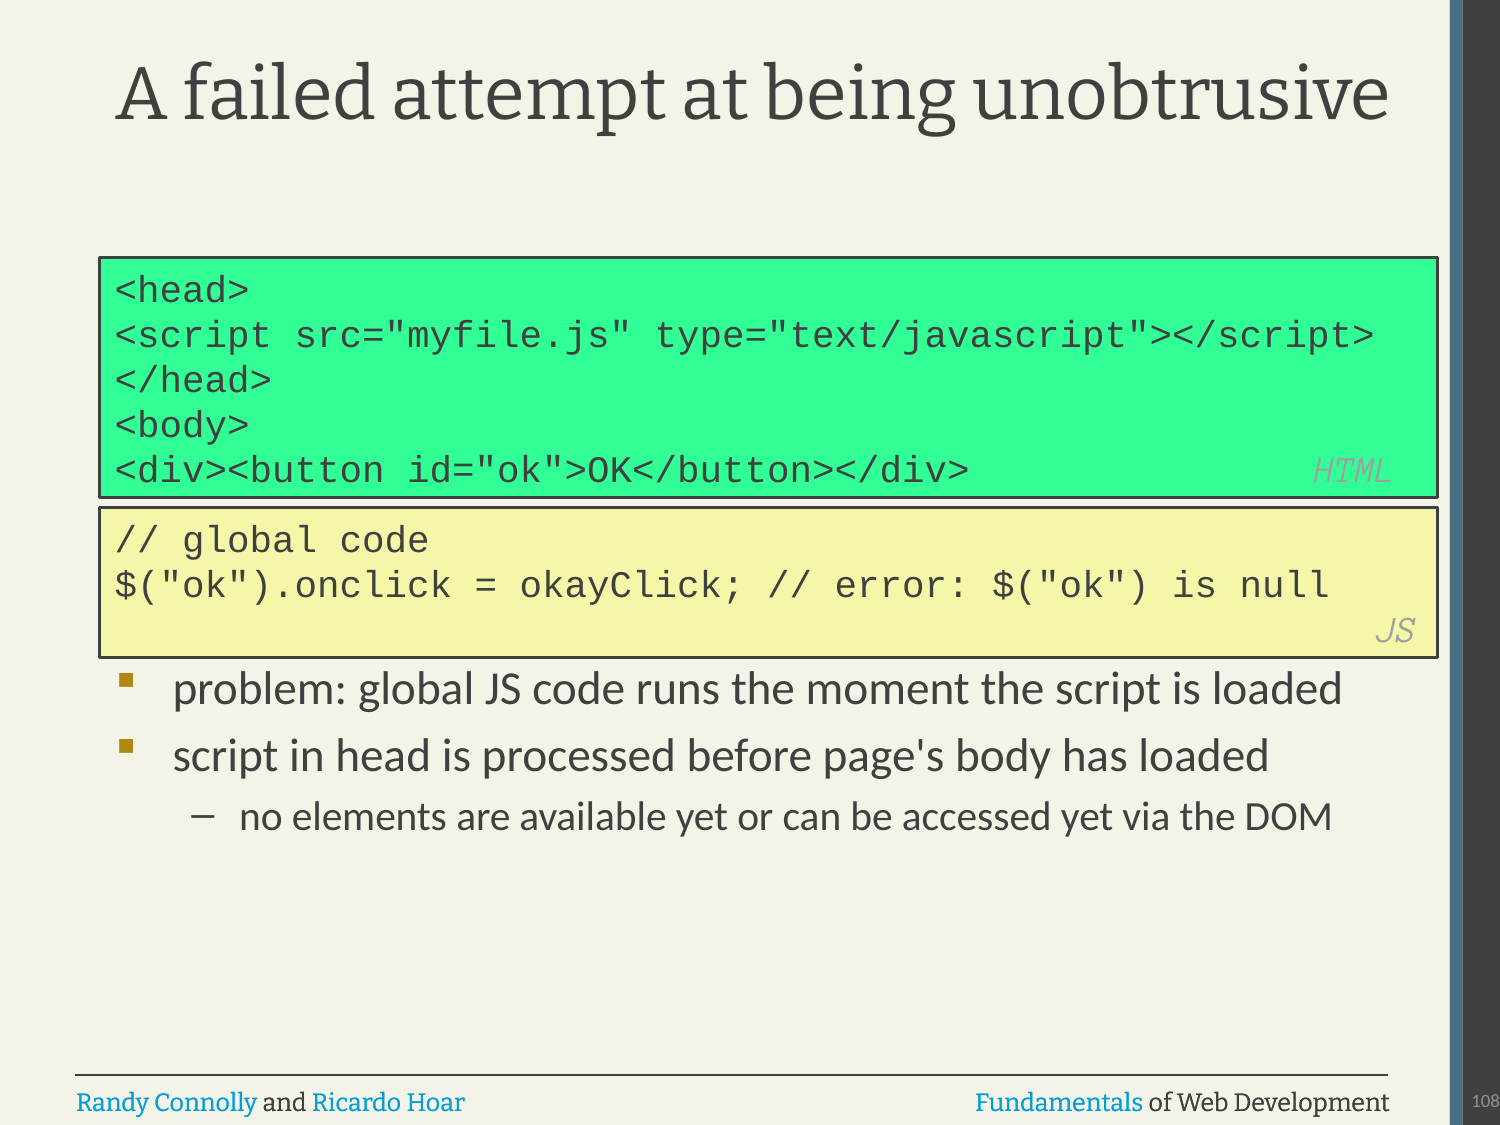

# A failed attempt at being unobtrusive
<head>
<script src="myfile.js" type="text/javascript"></script>
</head>
<body>
<div><button id="ok">OK</button></div>			HTML
// global code
$("ok").onclick = okayClick; // error: $("ok") is null				   				   JS
problem: global JS code runs the moment the script is loaded
script in head is processed before page's body has loaded
no elements are available yet or can be accessed yet via the DOM
108